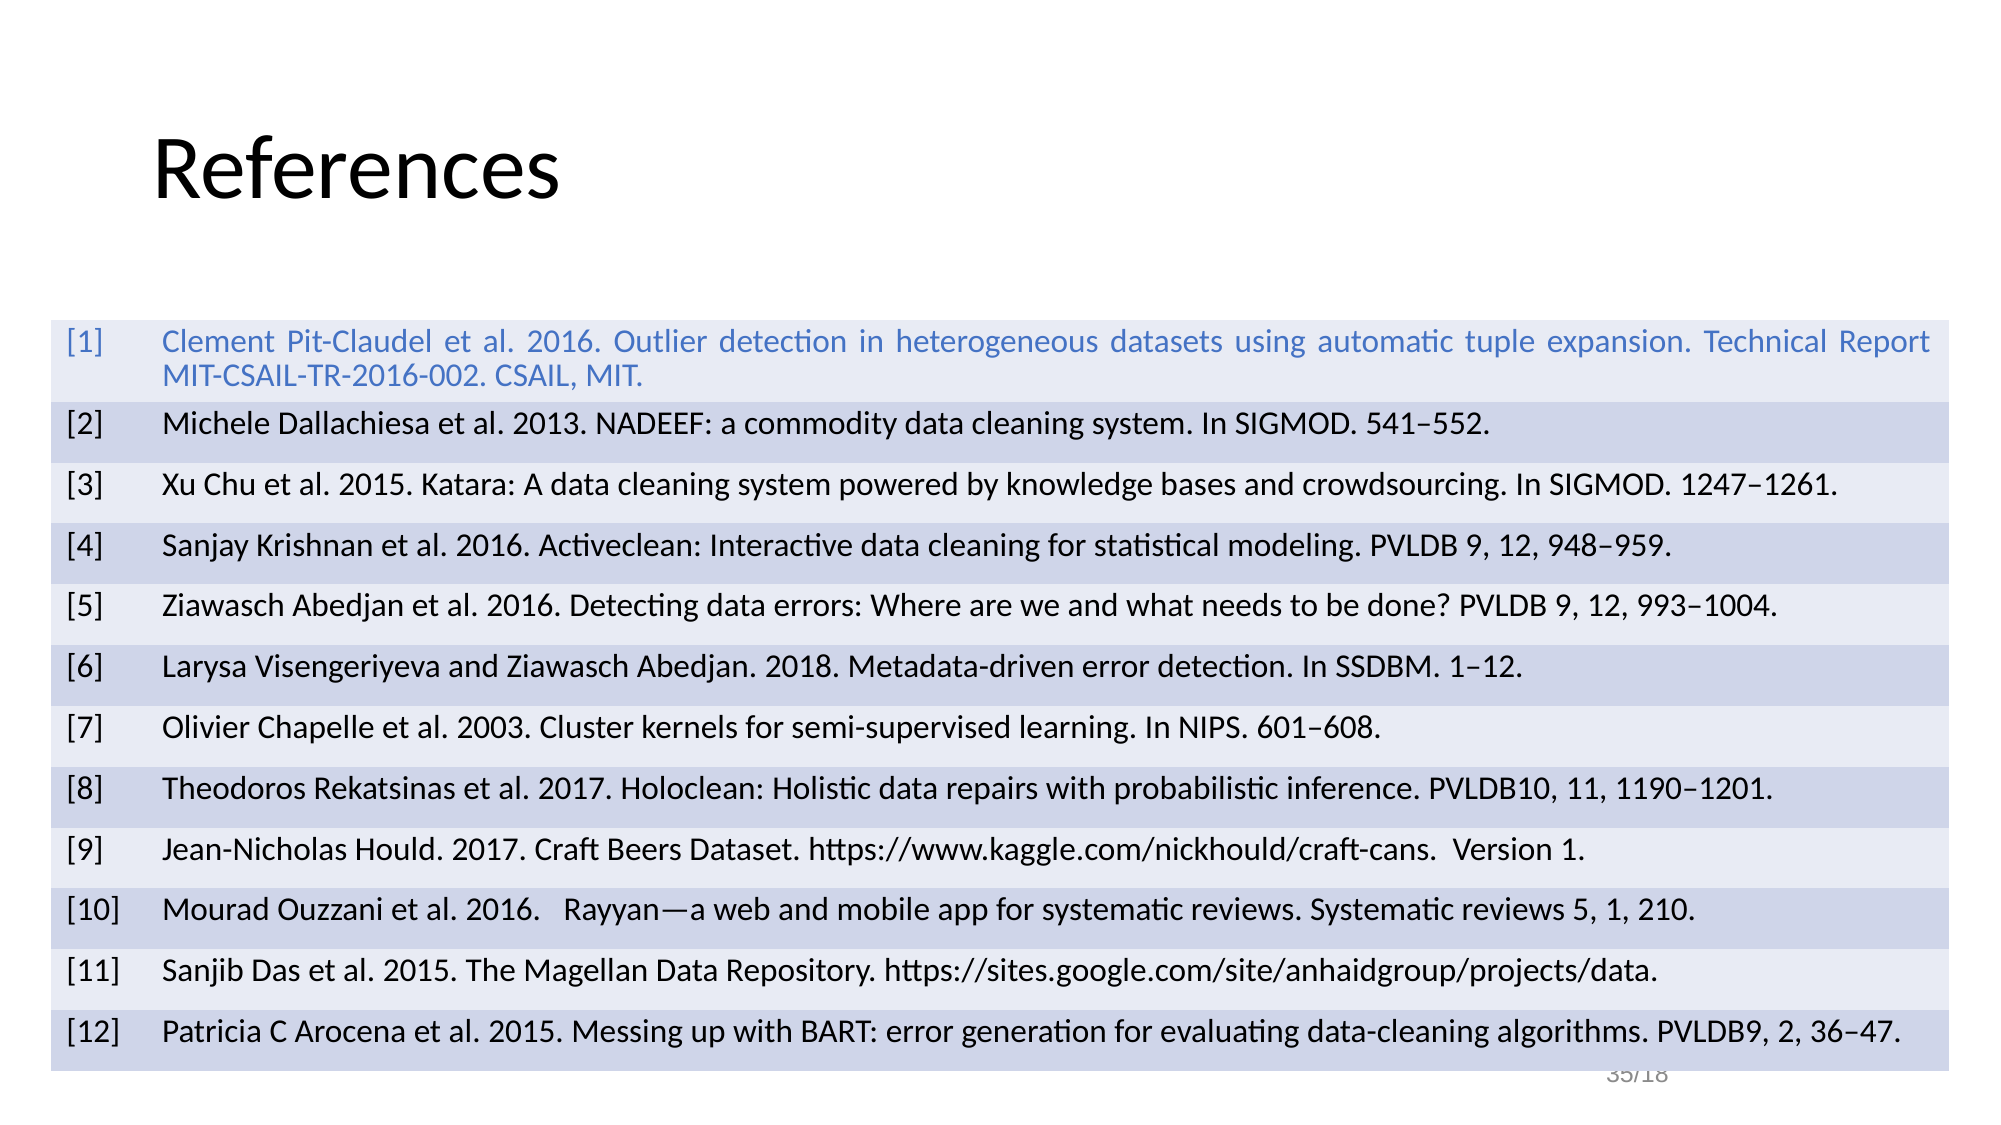

# References

| [1] | Clement Pit-Claudel et al. 2016. Outlier detection in heterogeneous datasets using automatic tuple expansion. Technical Report MIT-CSAIL-TR-2016-002. CSAIL, MIT. |
| --- | --- |
| [2] | Michele Dallachiesa et al. 2013. NADEEF: a commodity data cleaning system. In SIGMOD. 541–552. |
| [3] | Xu Chu et al. 2015. Katara: A data cleaning system powered by knowledge bases and crowdsourcing. In SIGMOD. 1247–1261. |
| [4] | Sanjay Krishnan et al. 2016. Activeclean: Interactive data cleaning for statistical modeling. PVLDB 9, 12, 948–959. |
| [5] | Ziawasch Abedjan et al. 2016. Detecting data errors: Where are we and what needs to be done? PVLDB 9, 12, 993–1004. |
| [6] | Larysa Visengeriyeva and Ziawasch Abedjan. 2018. Metadata-driven error detection. In SSDBM. 1–12. |
| [7] | Olivier Chapelle et al. 2003. Cluster kernels for semi-supervised learning. In NIPS. 601–608. |
| [8] | Theodoros Rekatsinas et al. 2017. Holoclean: Holistic data repairs with probabilistic inference. PVLDB10, 11, 1190–1201. |
| [9] | Jean-Nicholas Hould. 2017. Craft Beers Dataset. https://www.kaggle.com/nickhould/craft-cans. Version 1. |
| [10] | Mourad Ouzzani et al. 2016. Rayyan—a web and mobile app for systematic reviews. Systematic reviews 5, 1, 210. |
| [11] | Sanjib Das et al. 2015. The Magellan Data Repository. https://sites.google.com/site/anhaidgroup/projects/data. |
| [12] | Patricia C Arocena et al. 2015. Messing up with BART: error generation for evaluating data-cleaning algorithms. PVLDB9, 2, 36–47. |
35/18